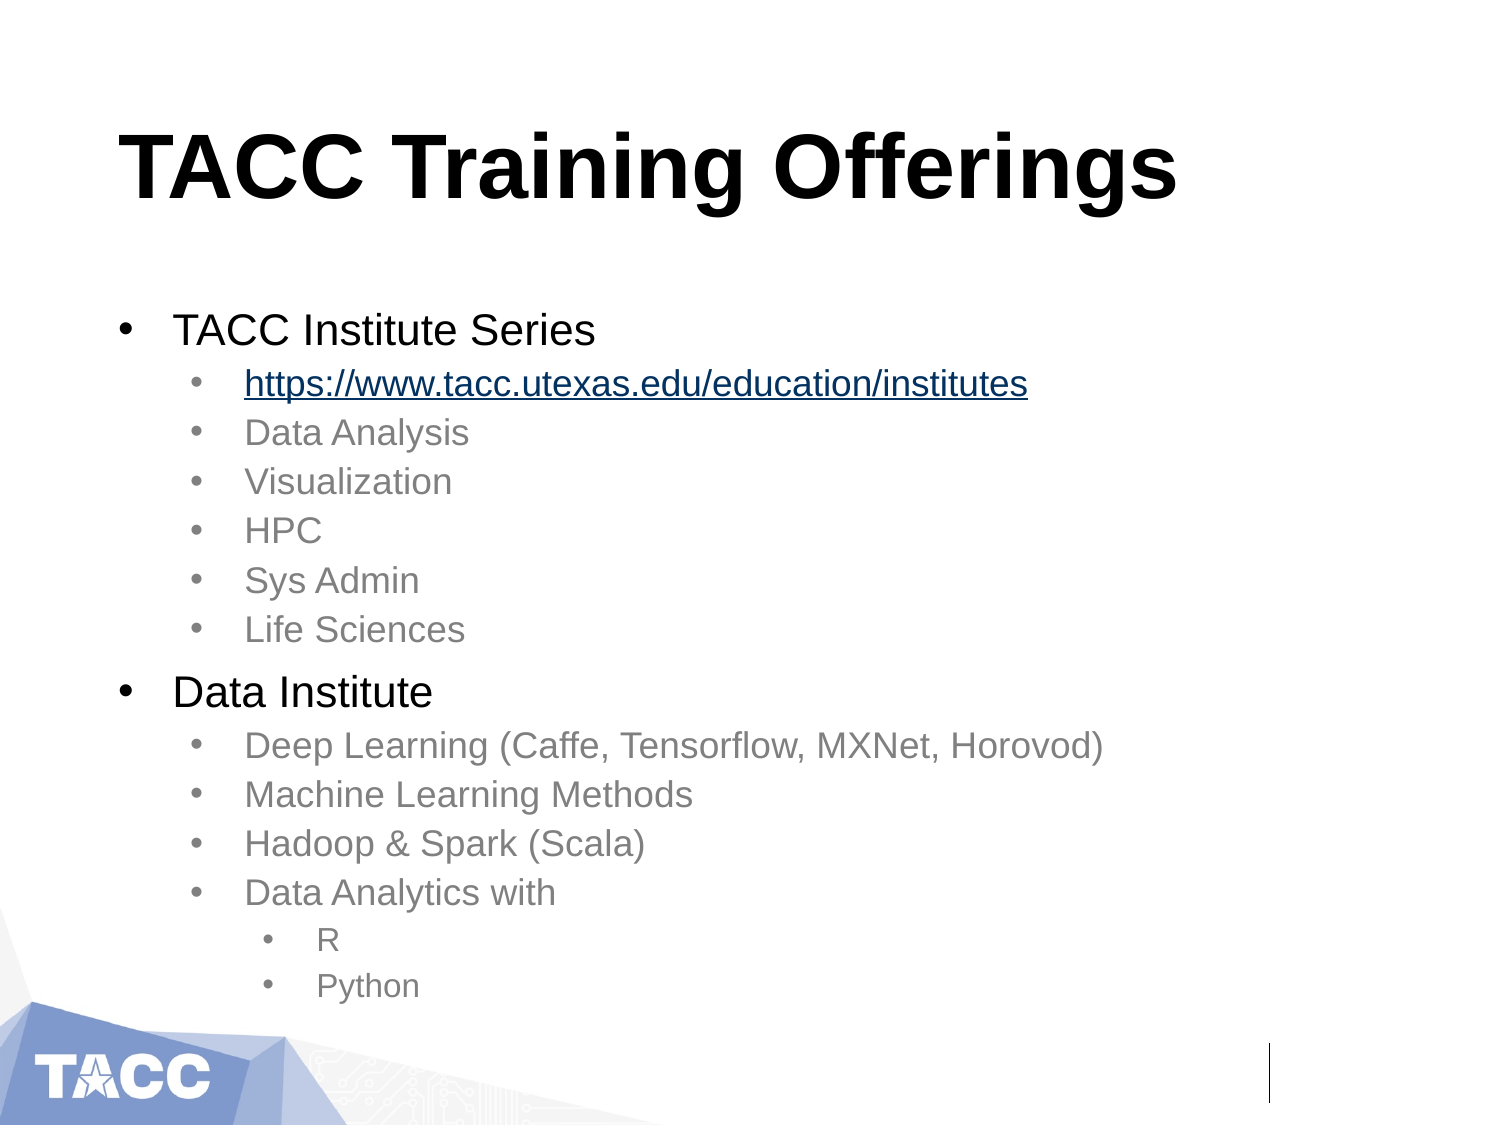

# TACC Training Offerings
TACC Institute Series
https://www.tacc.utexas.edu/education/institutes
Data Analysis
Visualization
HPC
Sys Admin
Life Sciences
Data Institute
Deep Learning (Caffe, Tensorflow, MXNet, Horovod)
Machine Learning Methods
Hadoop & Spark (Scala)
Data Analytics with
R
Python